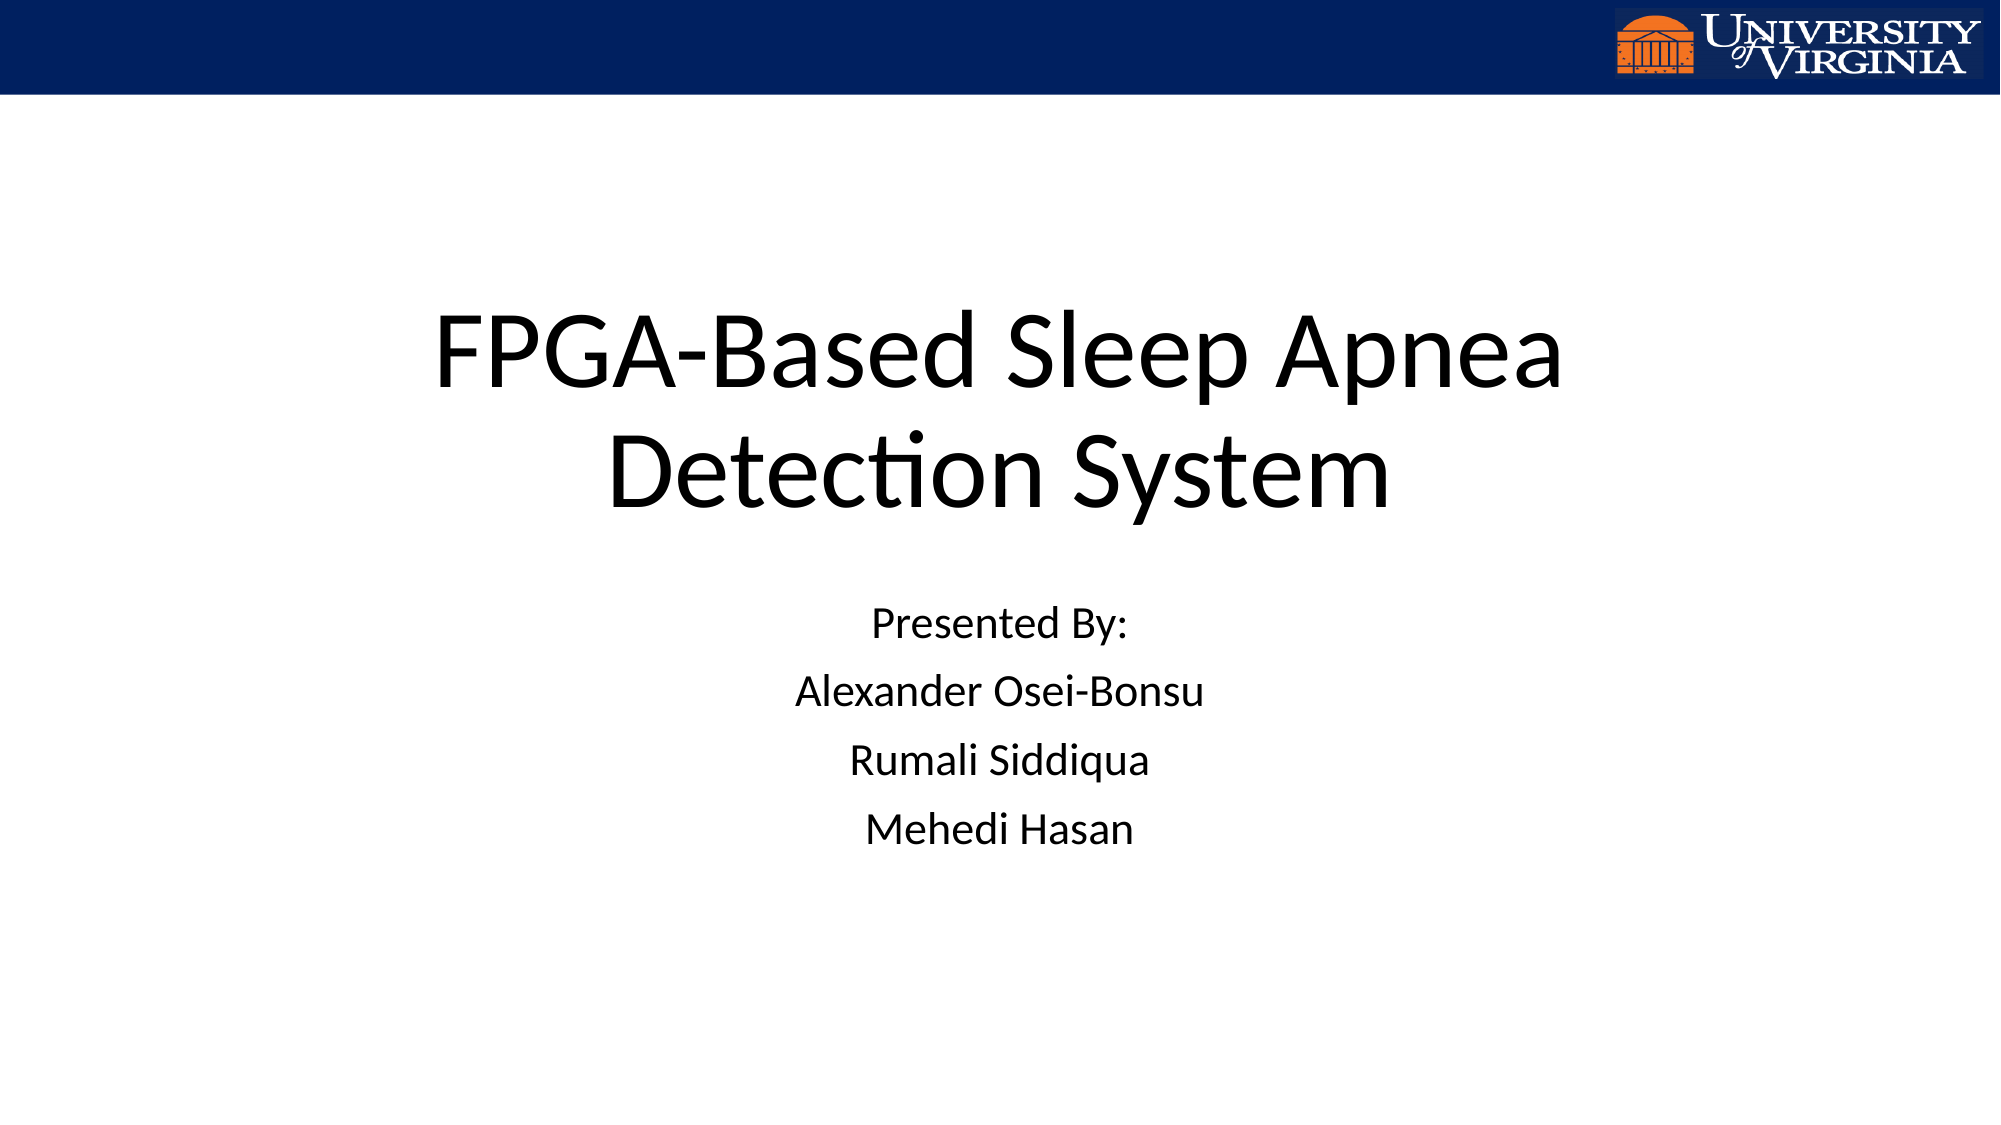

# FPGA-Based Sleep Apnea Detection System
Presented By:
Alexander Osei-Bonsu
Rumali Siddiqua
Mehedi Hasan